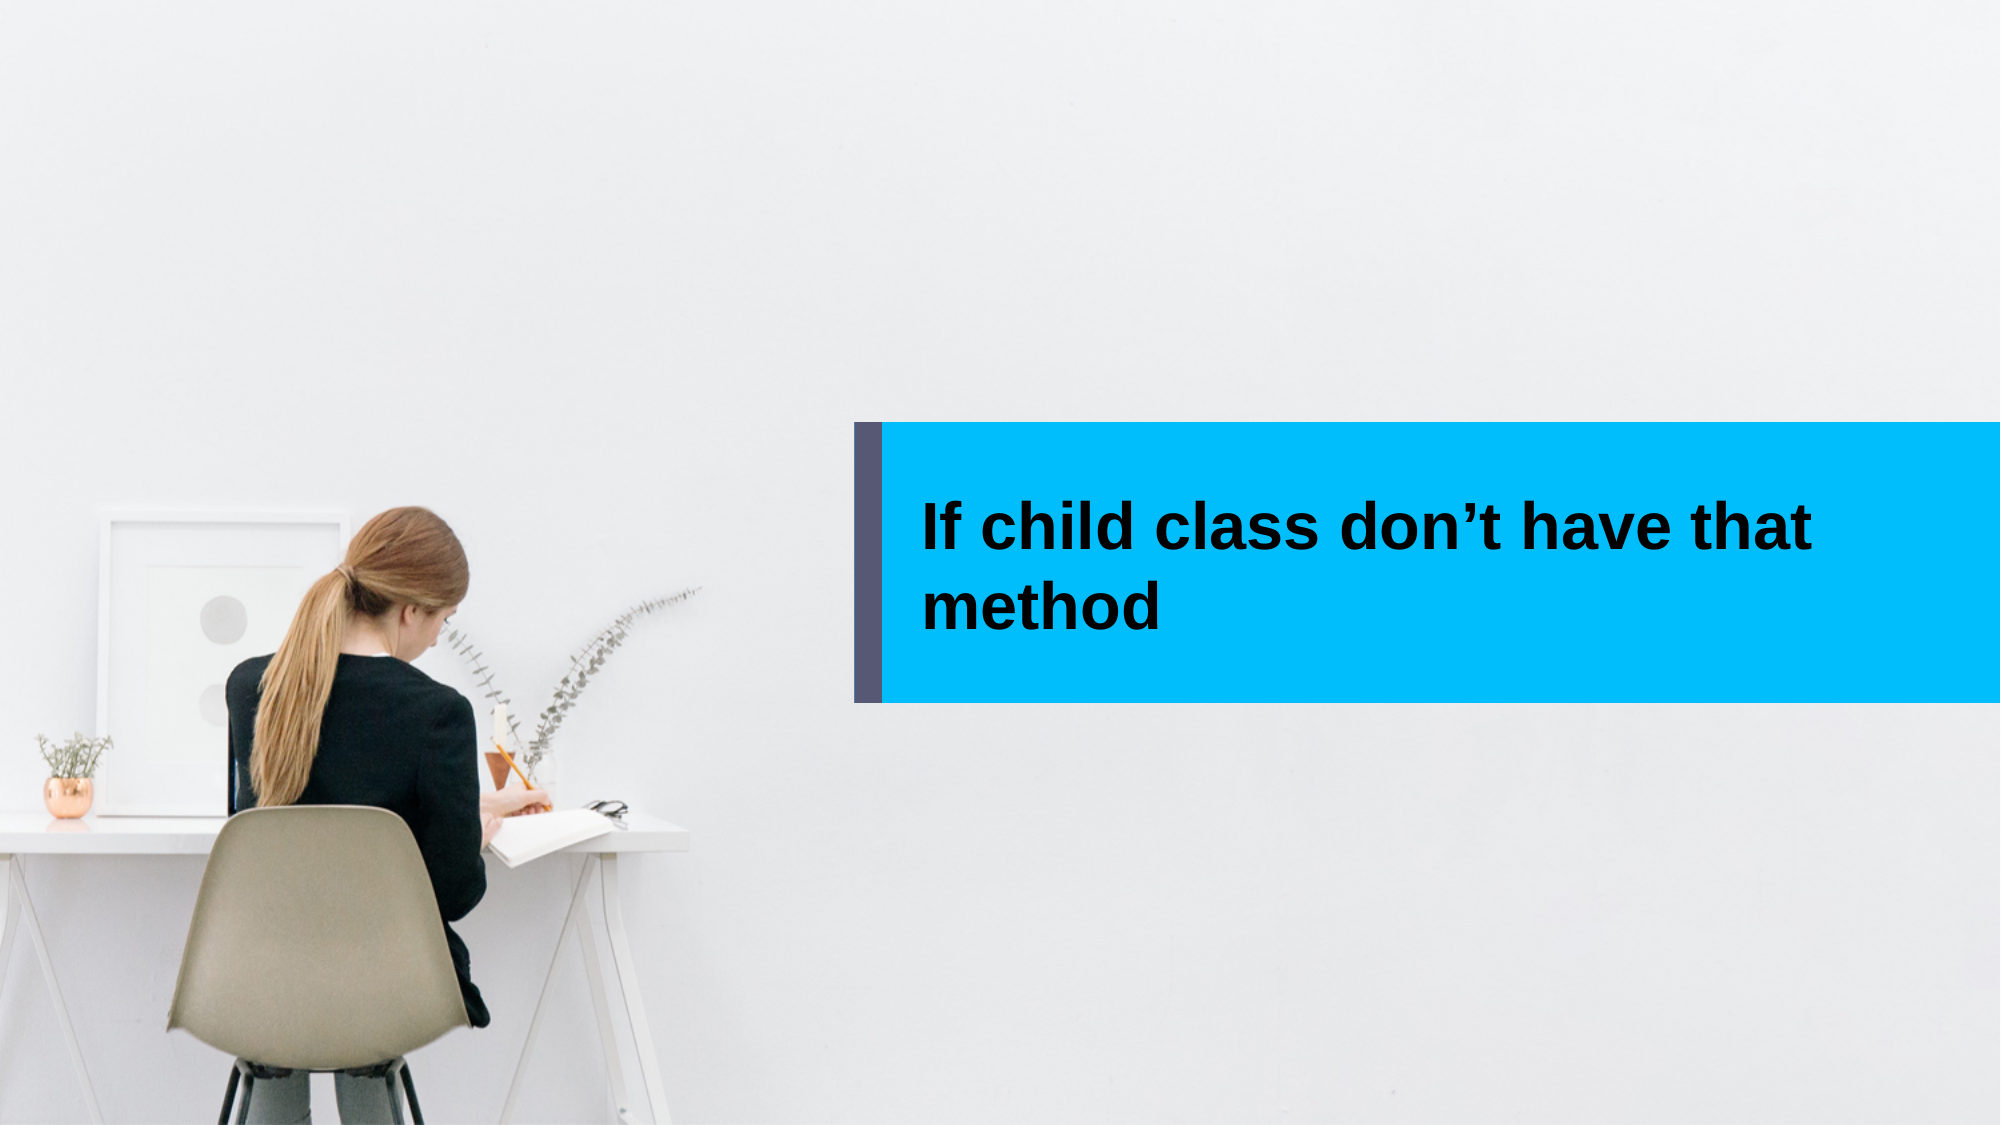

If child class don’t have that method